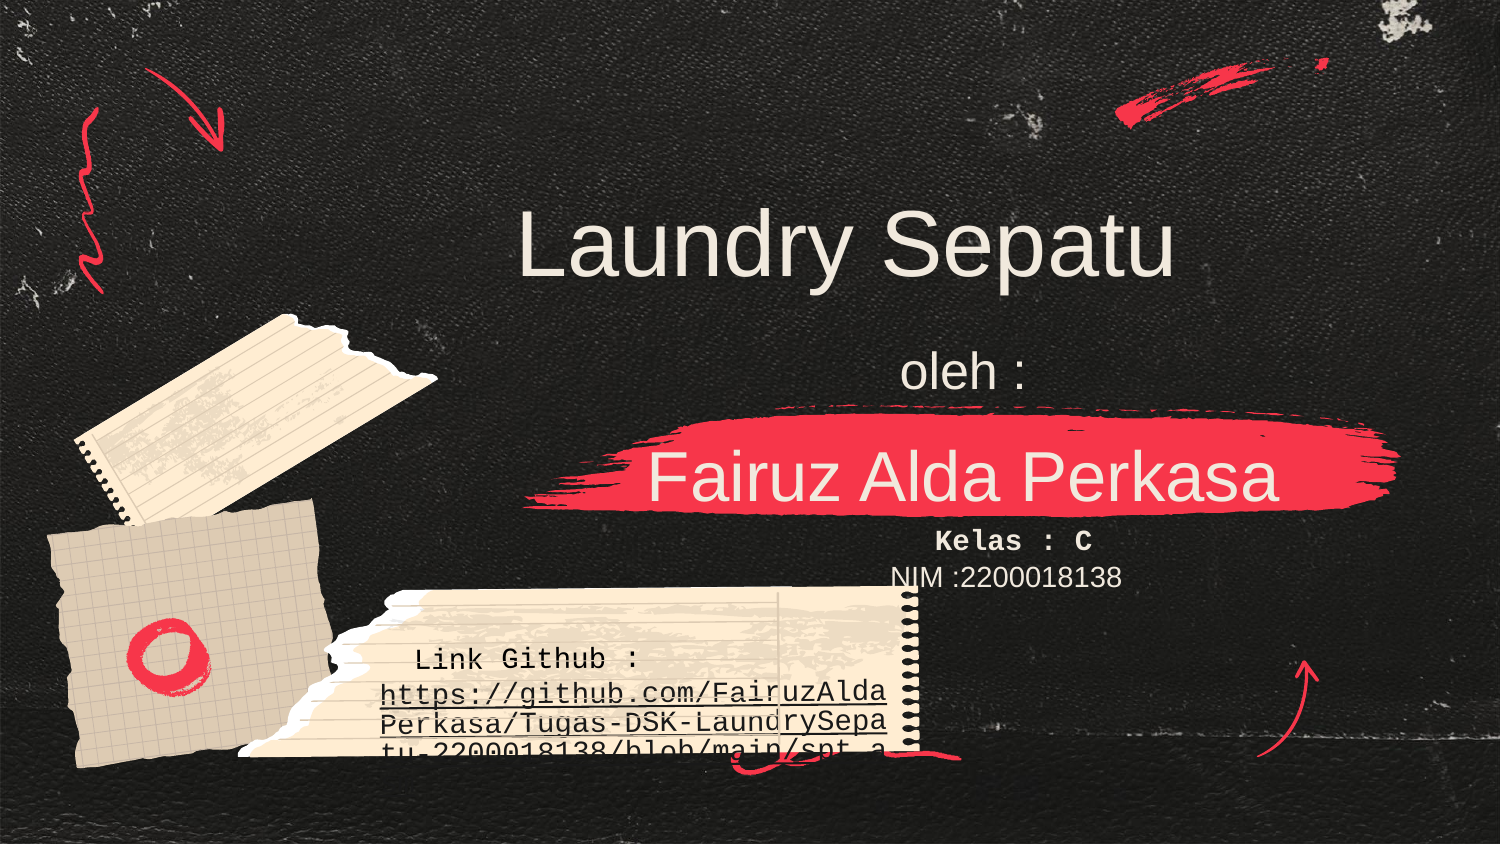

# Laundry Sepatu oleh : Fairuz Alda Perkasa

Kelas : C

NIM :2200018138

  Link Github :
https://github.com/FairuzAldaPerkasa/Tugas-DSK-LaundrySepatu-2200018138/blob/main/spt.asm